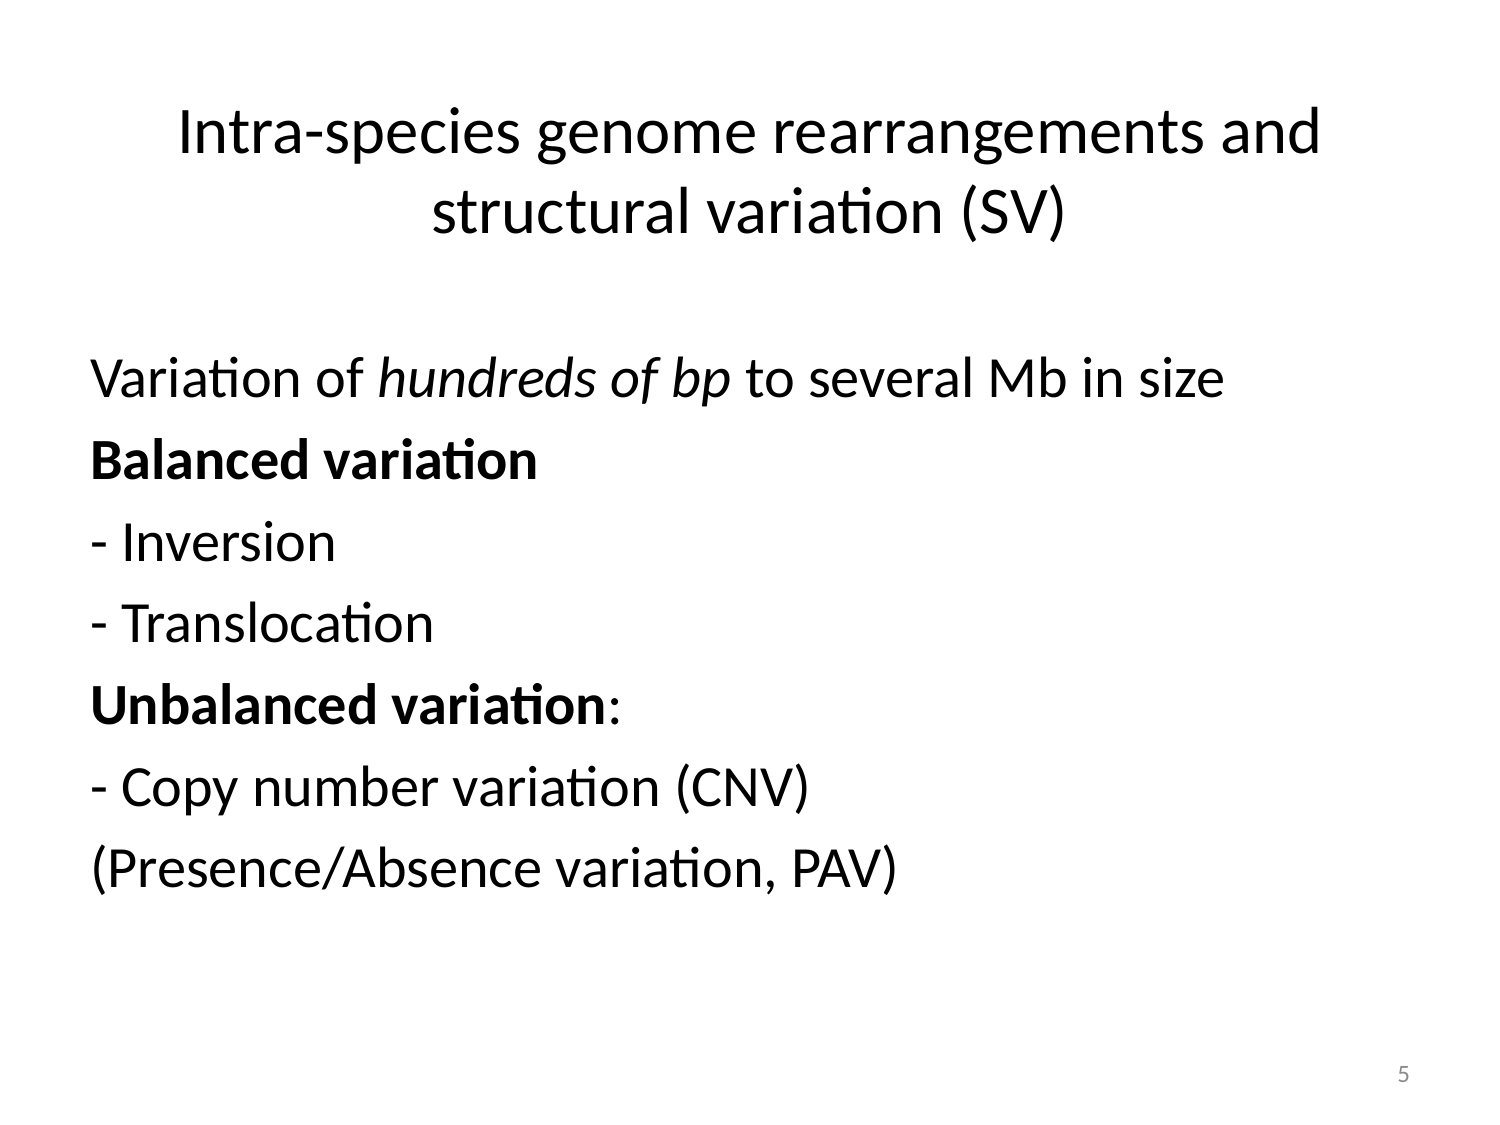

# Intra-species genome rearrangements and structural variation (SV)
Variation of hundreds of bp to several Mb in size
Balanced variation
- Inversion
- Translocation
Unbalanced variation:
- Copy number variation (CNV)
(Presence/Absence variation, PAV)
5